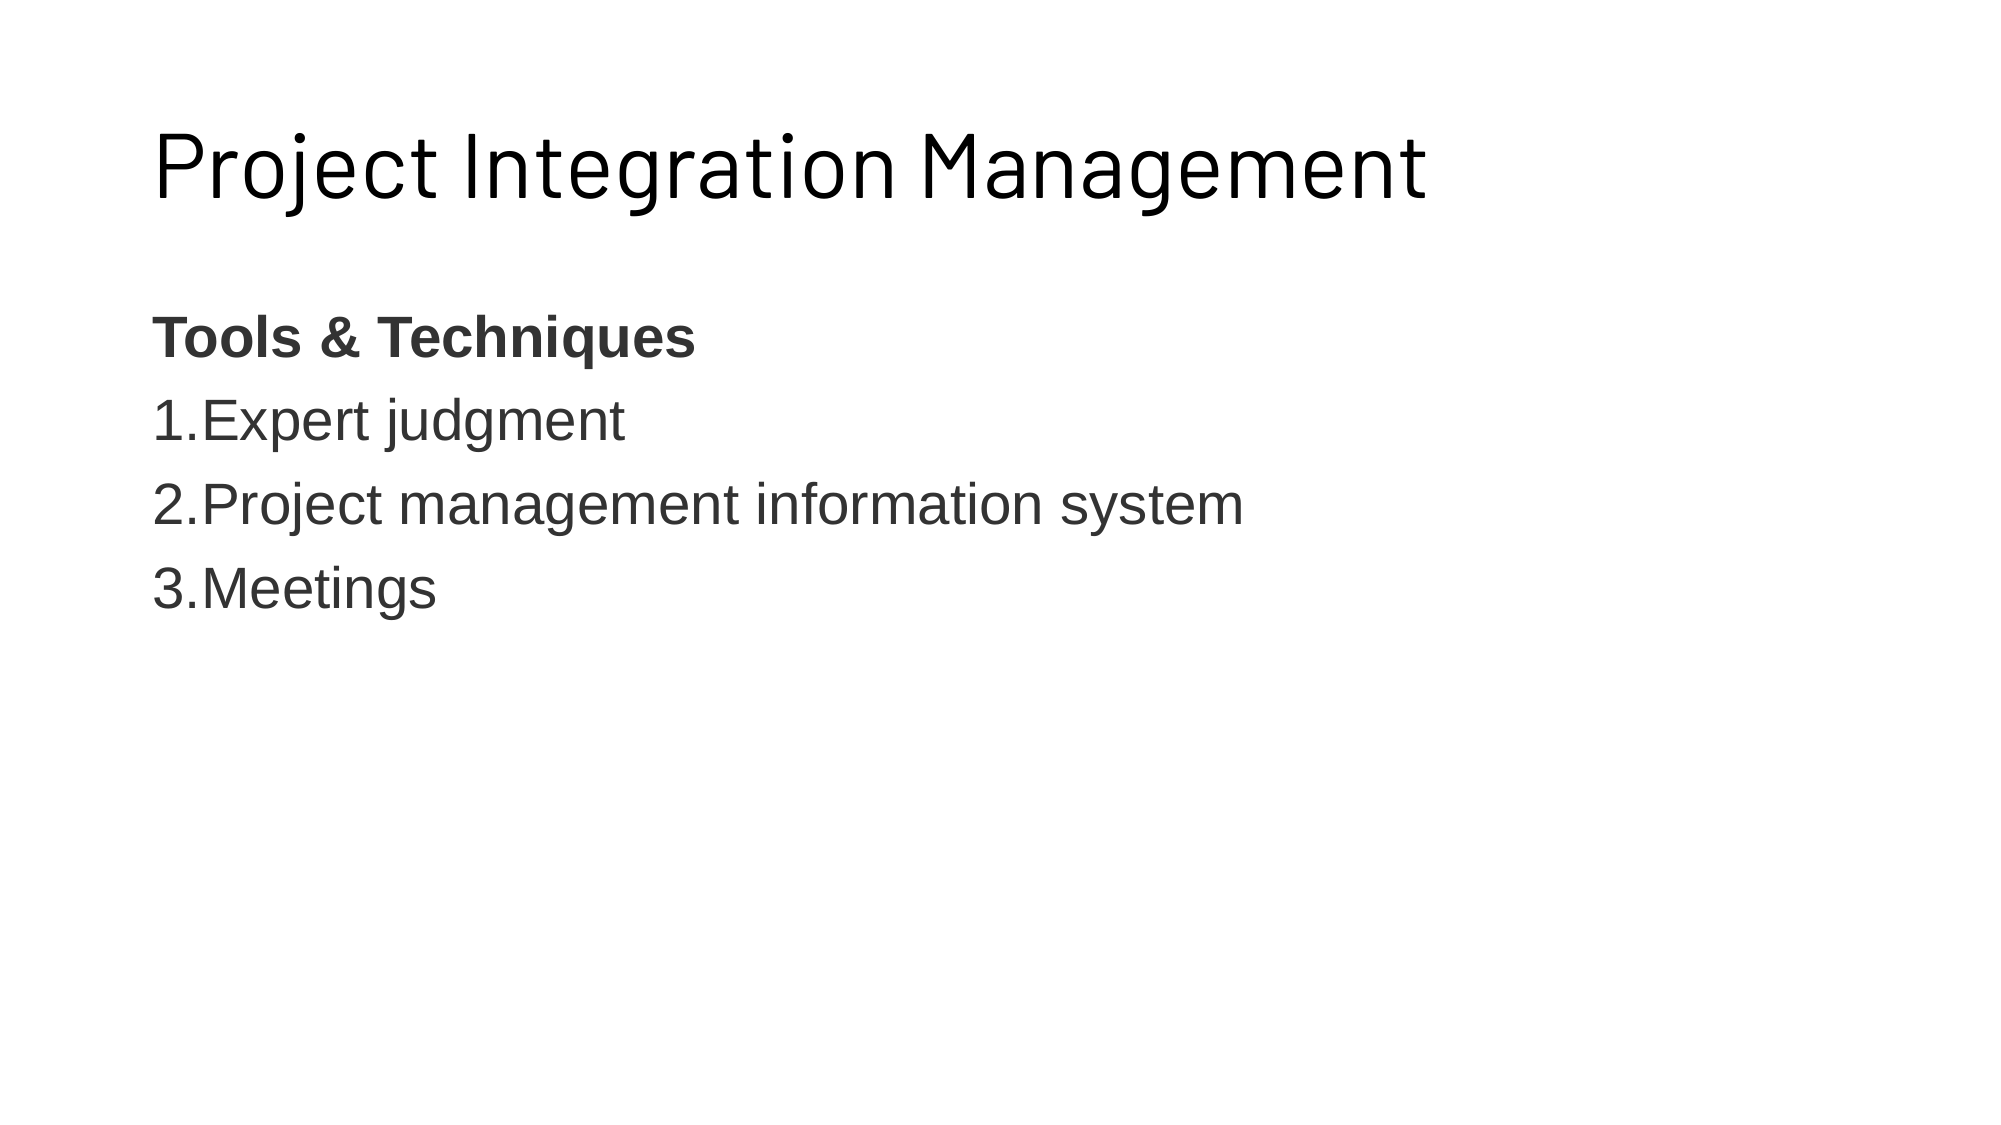

# Project Integration Management
Tools & Techniques
Expert judgment
Project management information system
Meetings